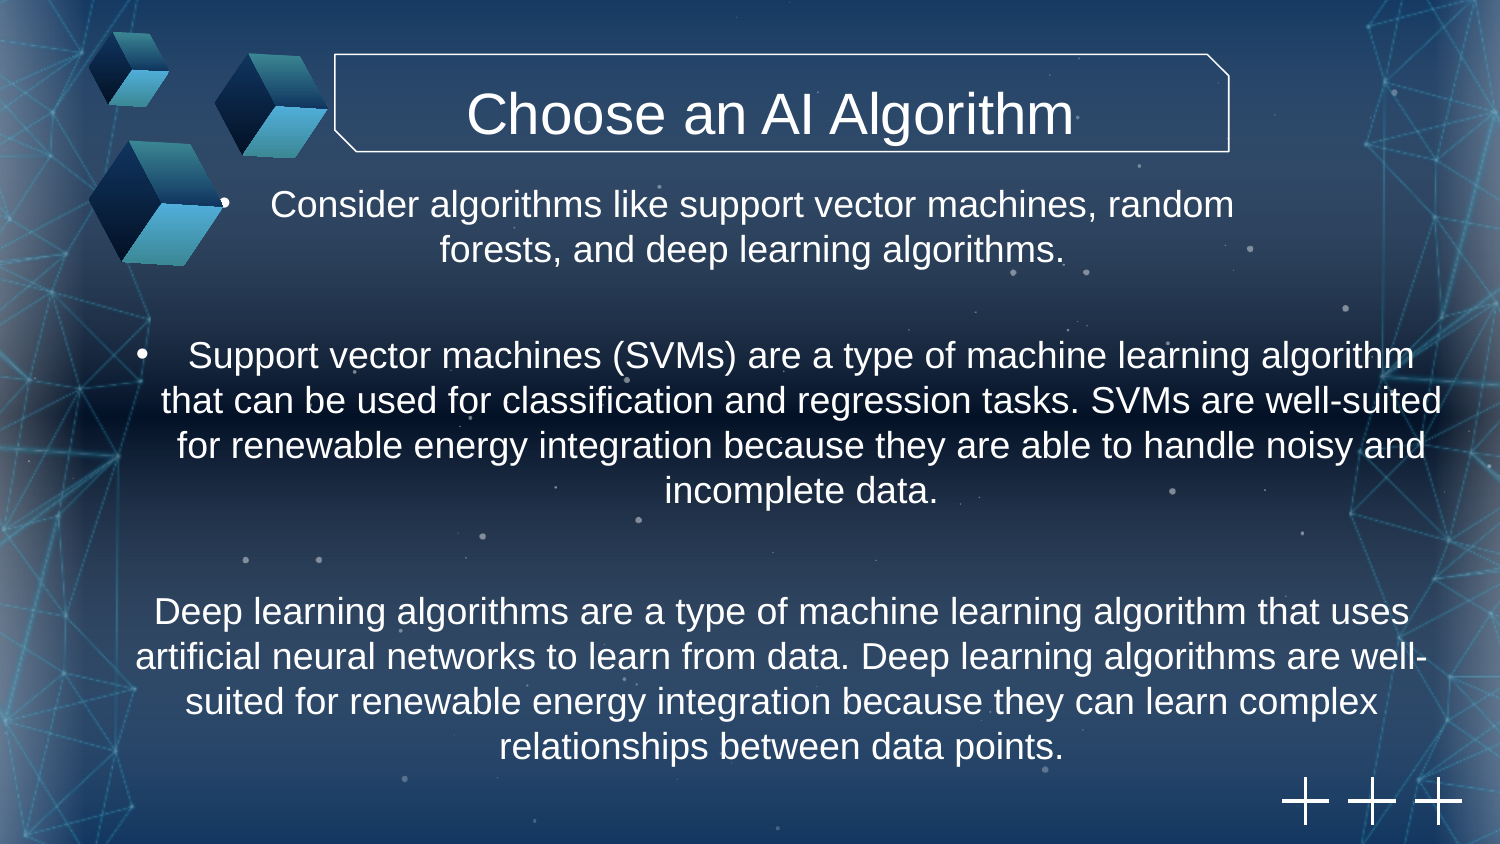

Choose an AI Algorithm

Consider algorithms like support vector machines, random forests, and deep learning algorithms.
Support vector machines (SVMs) are a type of machine learning algorithm that can be used for classification and regression tasks. SVMs are well-suited for renewable energy integration because they are able to handle noisy and incomplete data.
Deep learning algorithms are a type of machine learning algorithm that uses artificial neural networks to learn from data. Deep learning algorithms are well-suited for renewable energy integration because they can learn complex relationships between data points.